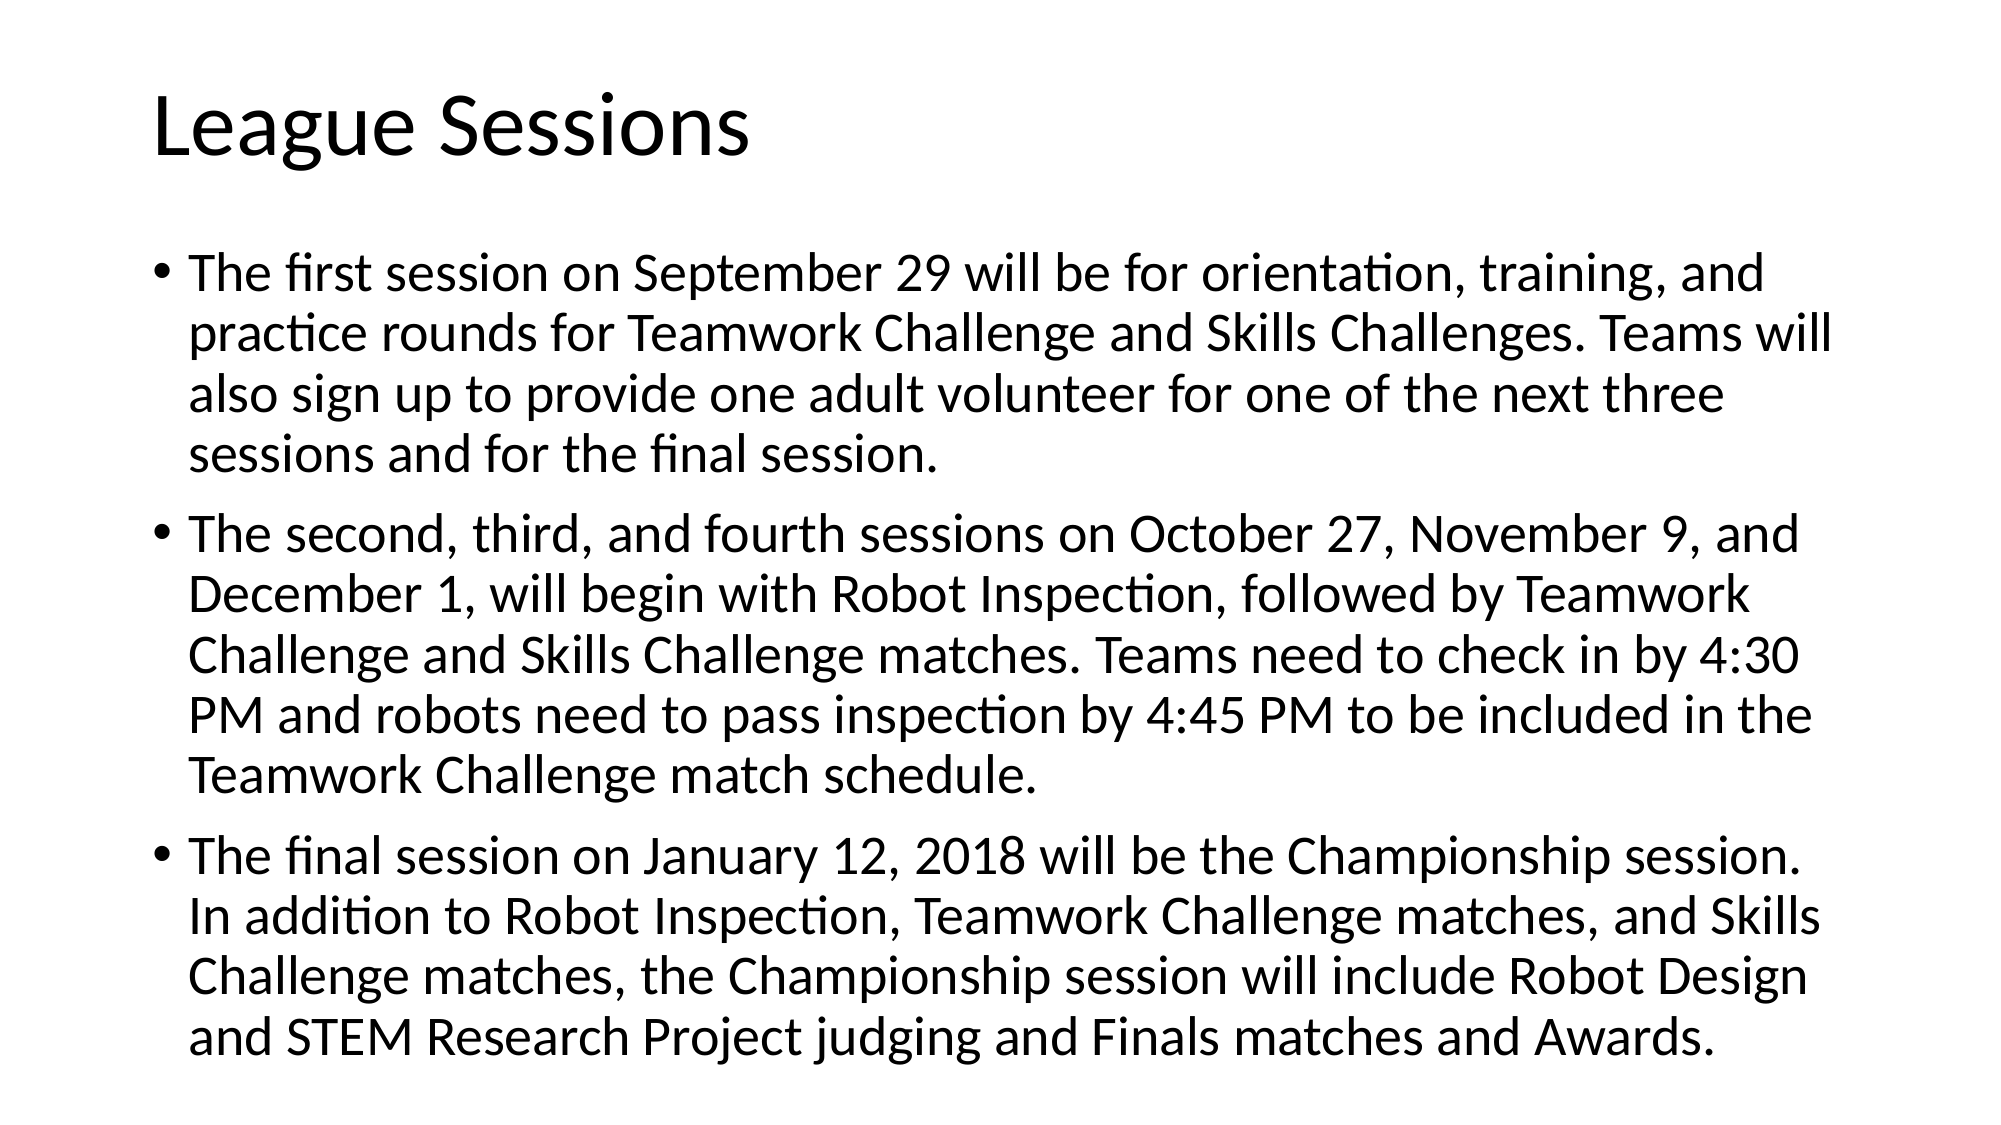

# League Sessions
The first session on September 29 will be for orientation, training, and practice rounds for Teamwork Challenge and Skills Challenges. Teams will also sign up to provide one adult volunteer for one of the next three sessions and for the final session.
The second, third, and fourth sessions on October 27, November 9, and December 1, will begin with Robot Inspection, followed by Teamwork Challenge and Skills Challenge matches. Teams need to check in by 4:30 PM and robots need to pass inspection by 4:45 PM to be included in the Teamwork Challenge match schedule.
The final session on January 12, 2018 will be the Championship session. In addition to Robot Inspection, Teamwork Challenge matches, and Skills Challenge matches, the Championship session will include Robot Design and STEM Research Project judging and Finals matches and Awards.